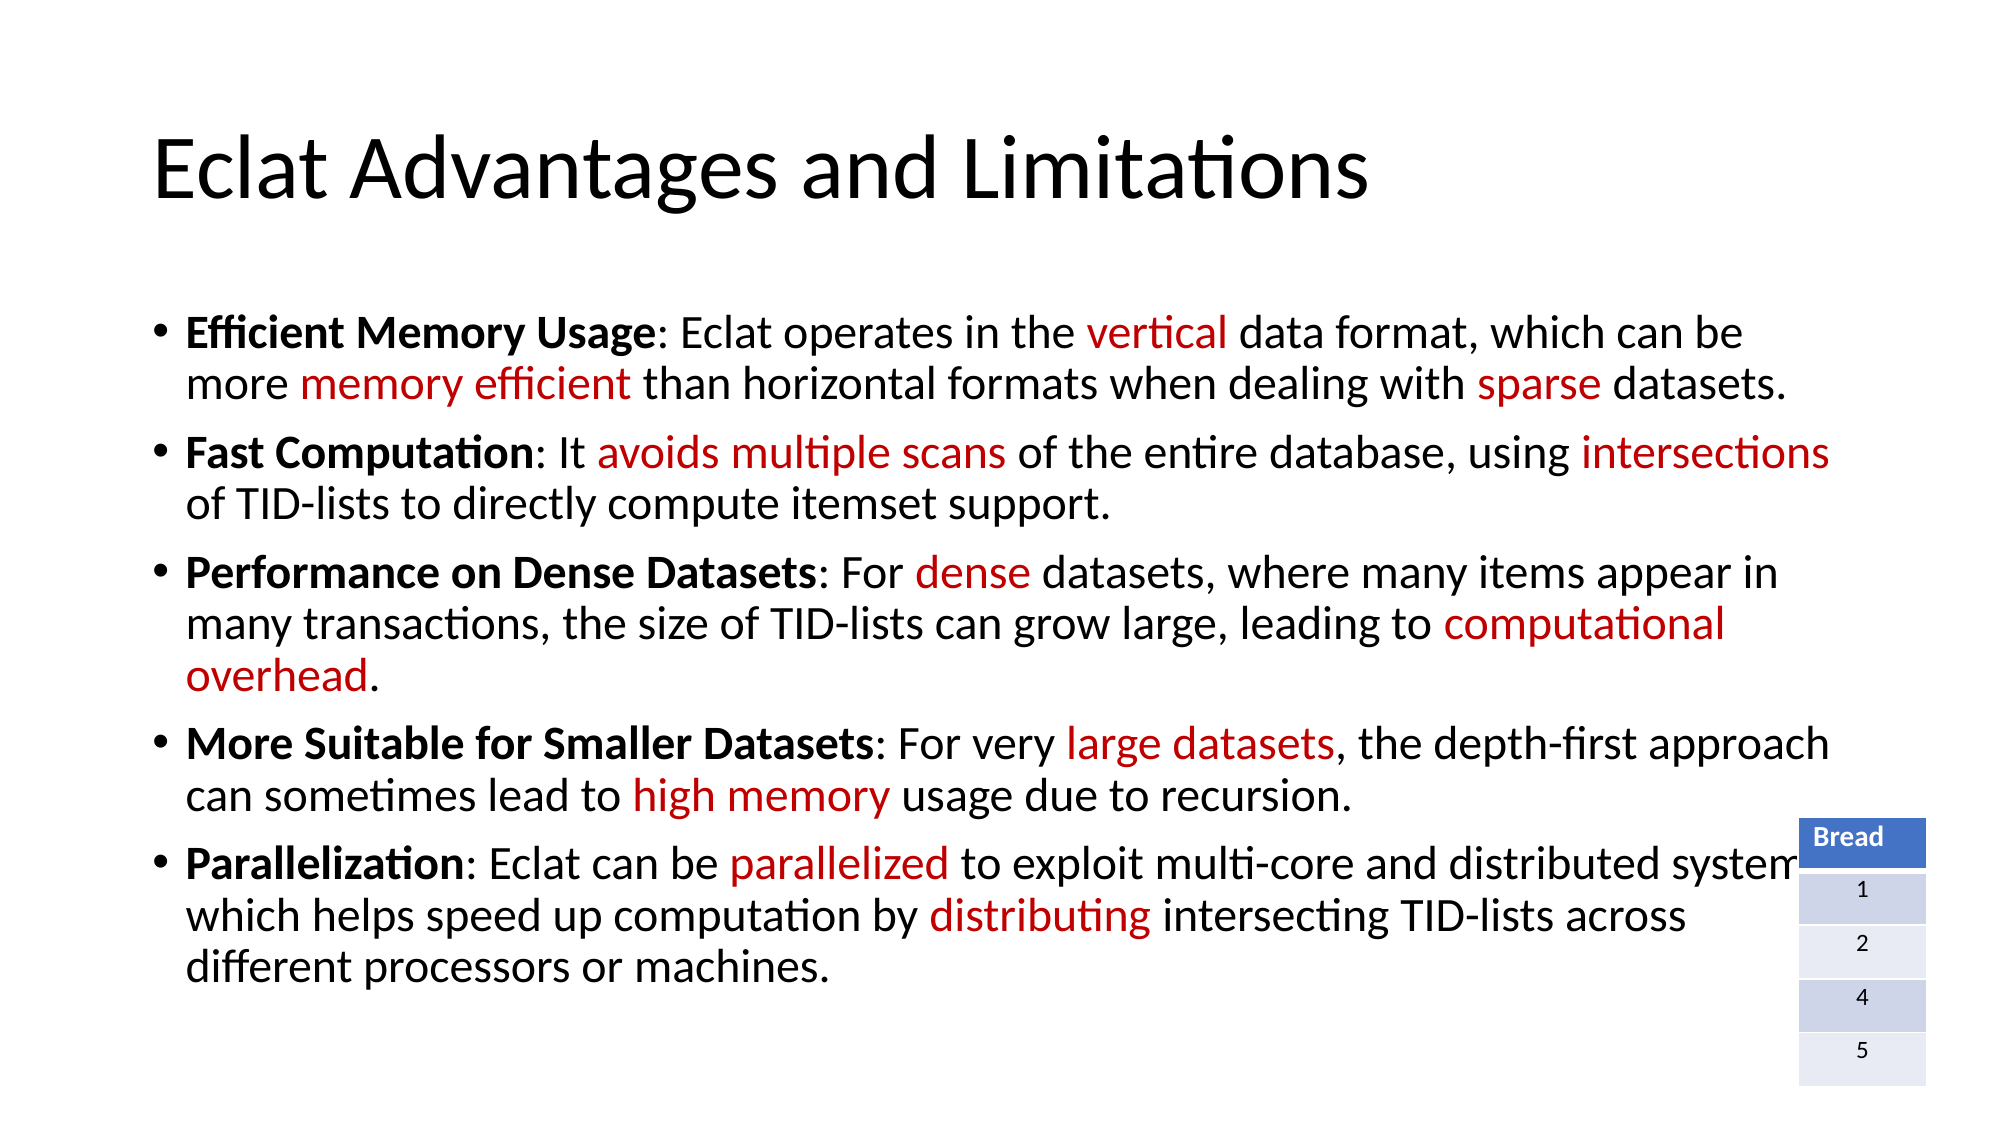

# Eclat Advantages and Limitations
Efficient Memory Usage: Eclat operates in the vertical data format, which can be more memory efficient than horizontal formats when dealing with sparse datasets.
Fast Computation: It avoids multiple scans of the entire database, using intersections of TID-lists to directly compute itemset support.
Performance on Dense Datasets: For dense datasets, where many items appear in many transactions, the size of TID-lists can grow large, leading to computational overhead.
More Suitable for Smaller Datasets: For very large datasets, the depth-first approach can sometimes lead to high memory usage due to recursion.
Parallelization: Eclat can be parallelized to exploit multi-core and distributed systems, which helps speed up computation by distributing intersecting TID-lists across different processors or machines.

| Bread |
| --- |
| 1 |
| 2 |
| 4 |
| 5 |